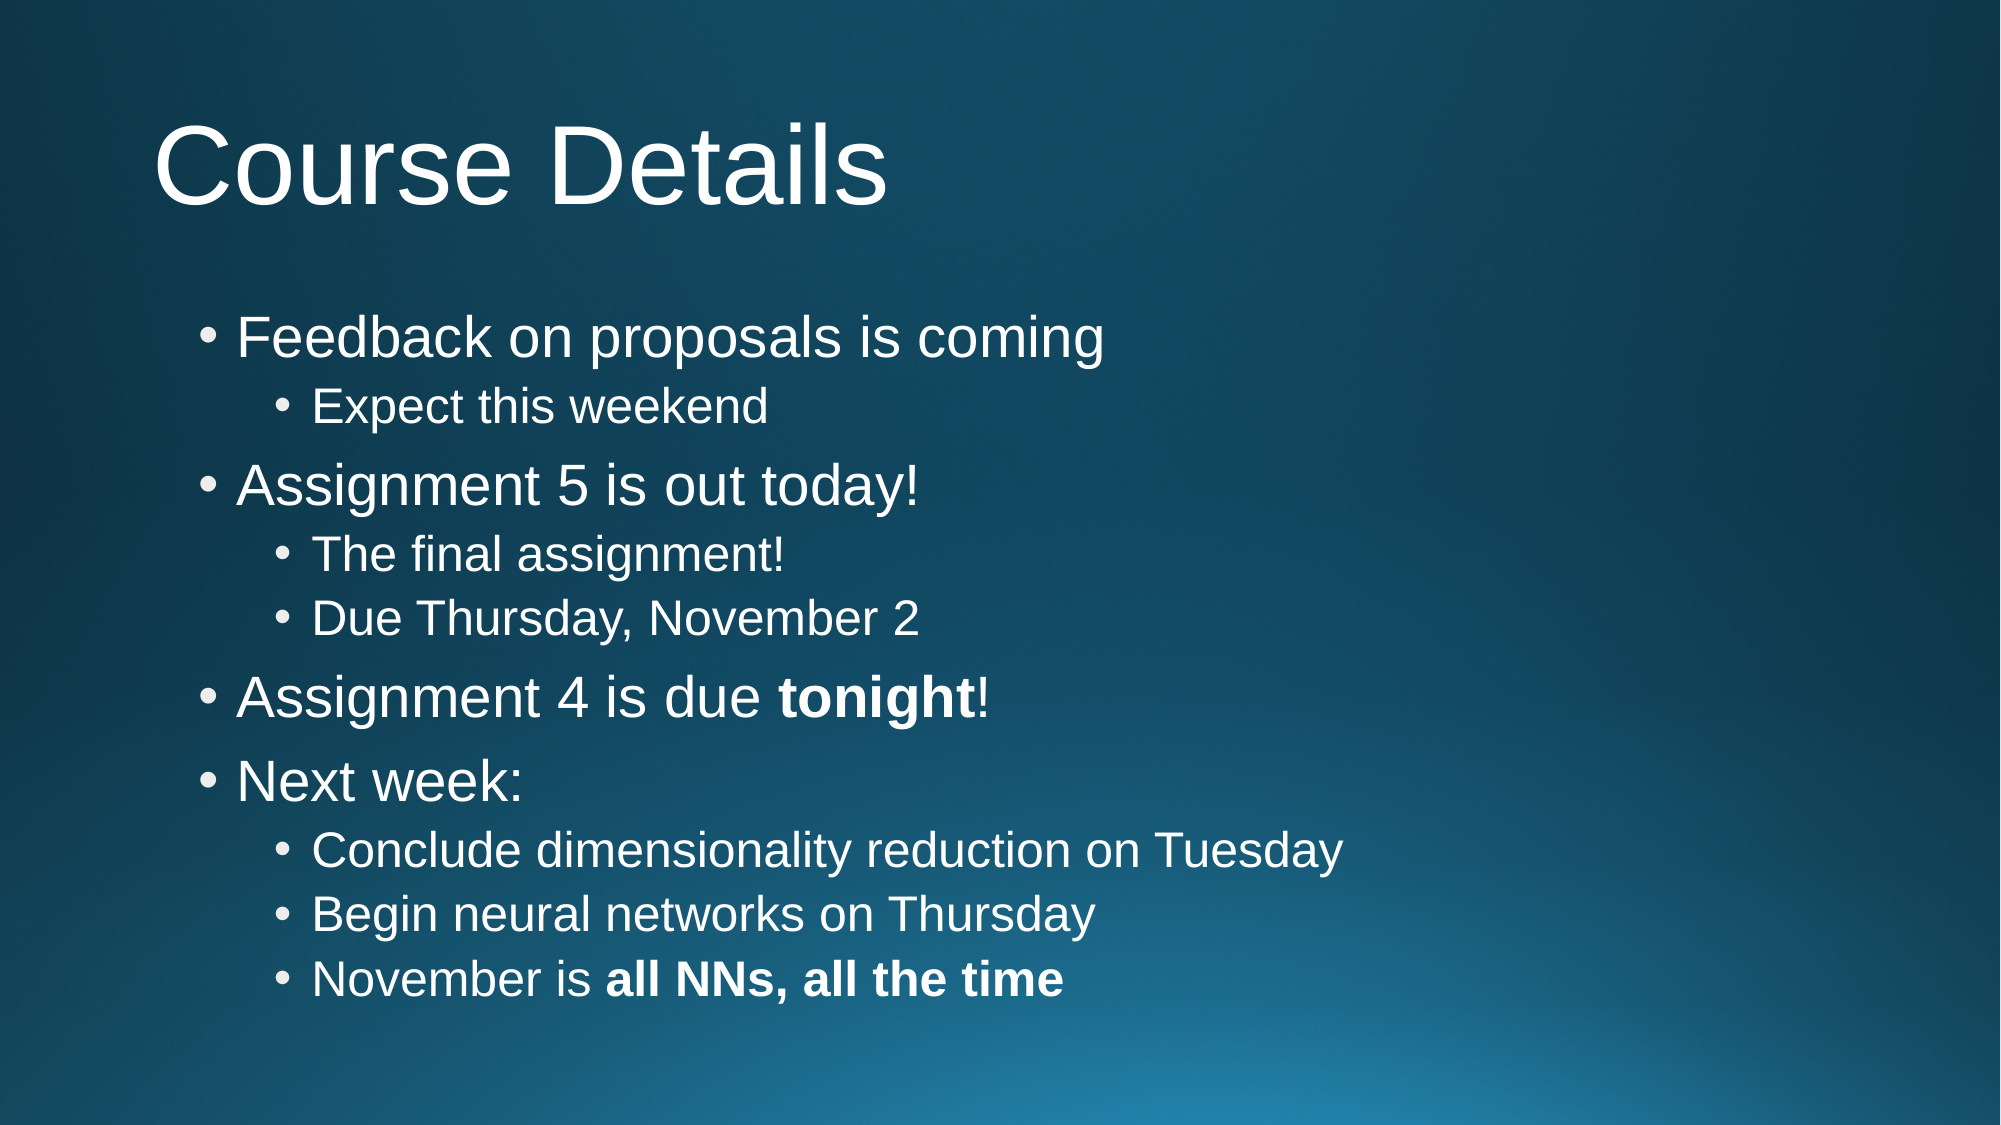

# Course Details
Feedback on proposals is coming
Expect this weekend
Assignment 5 is out today!
The final assignment!
Due Thursday, November 2
Assignment 4 is due tonight!
Next week:
Conclude dimensionality reduction on Tuesday
Begin neural networks on Thursday
November is all NNs, all the time